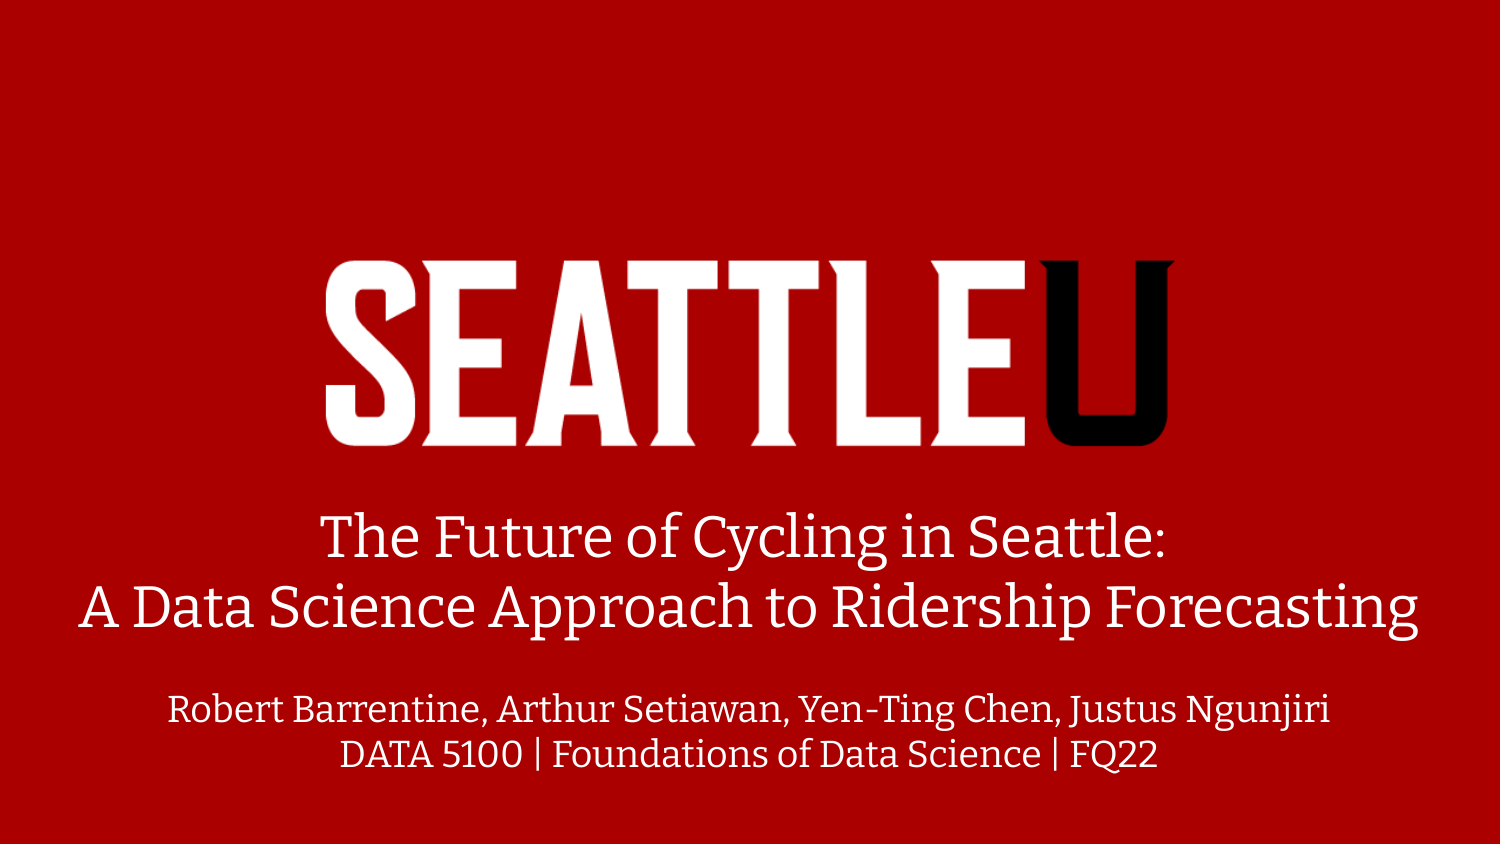

# The Future of Cycling in Seattle:
A Data Science Approach to Ridership Forecasting
Robert Barrentine, Arthur Setiawan, Yen-Ting Chen, Justus Ngunjiri
DATA 5100 | Foundations of Data Science | FQ22